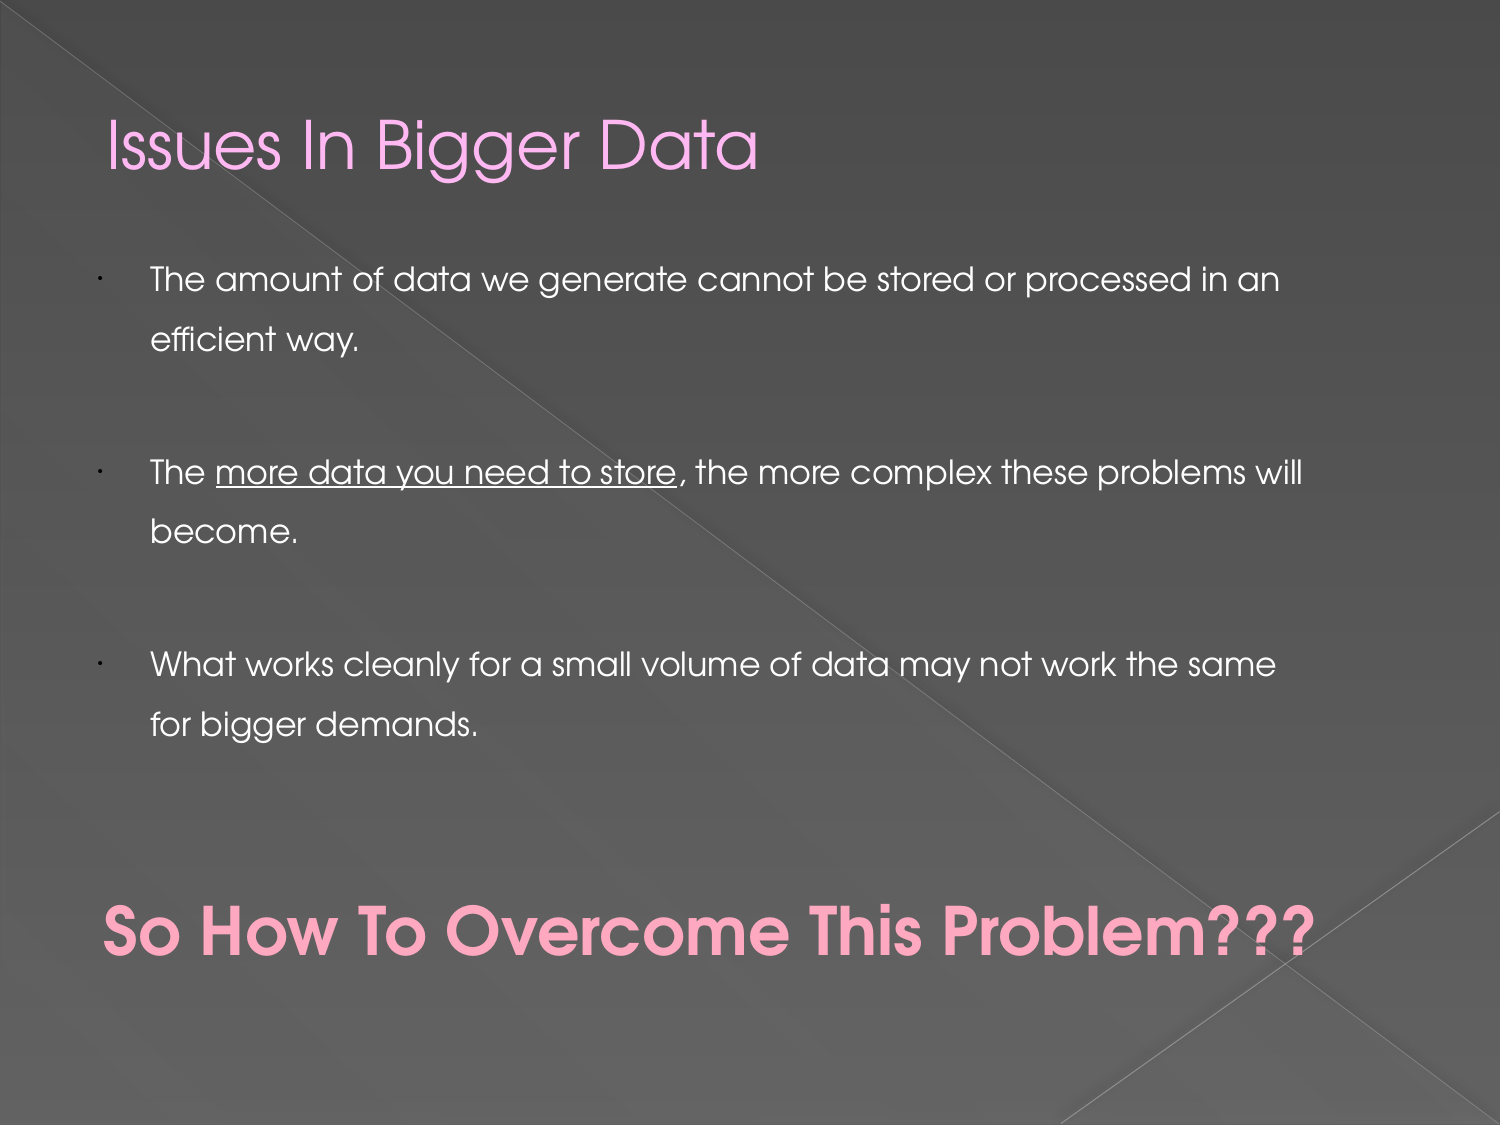

# Issues In Bigger Data

The amount of data we generate cannot be stored or processed in an efficient way.

The more data you need to store, the more complex these problems will become.

What works cleanly for a small volume of data may not work the same for bigger demands.

So How To Overcome This Problem???